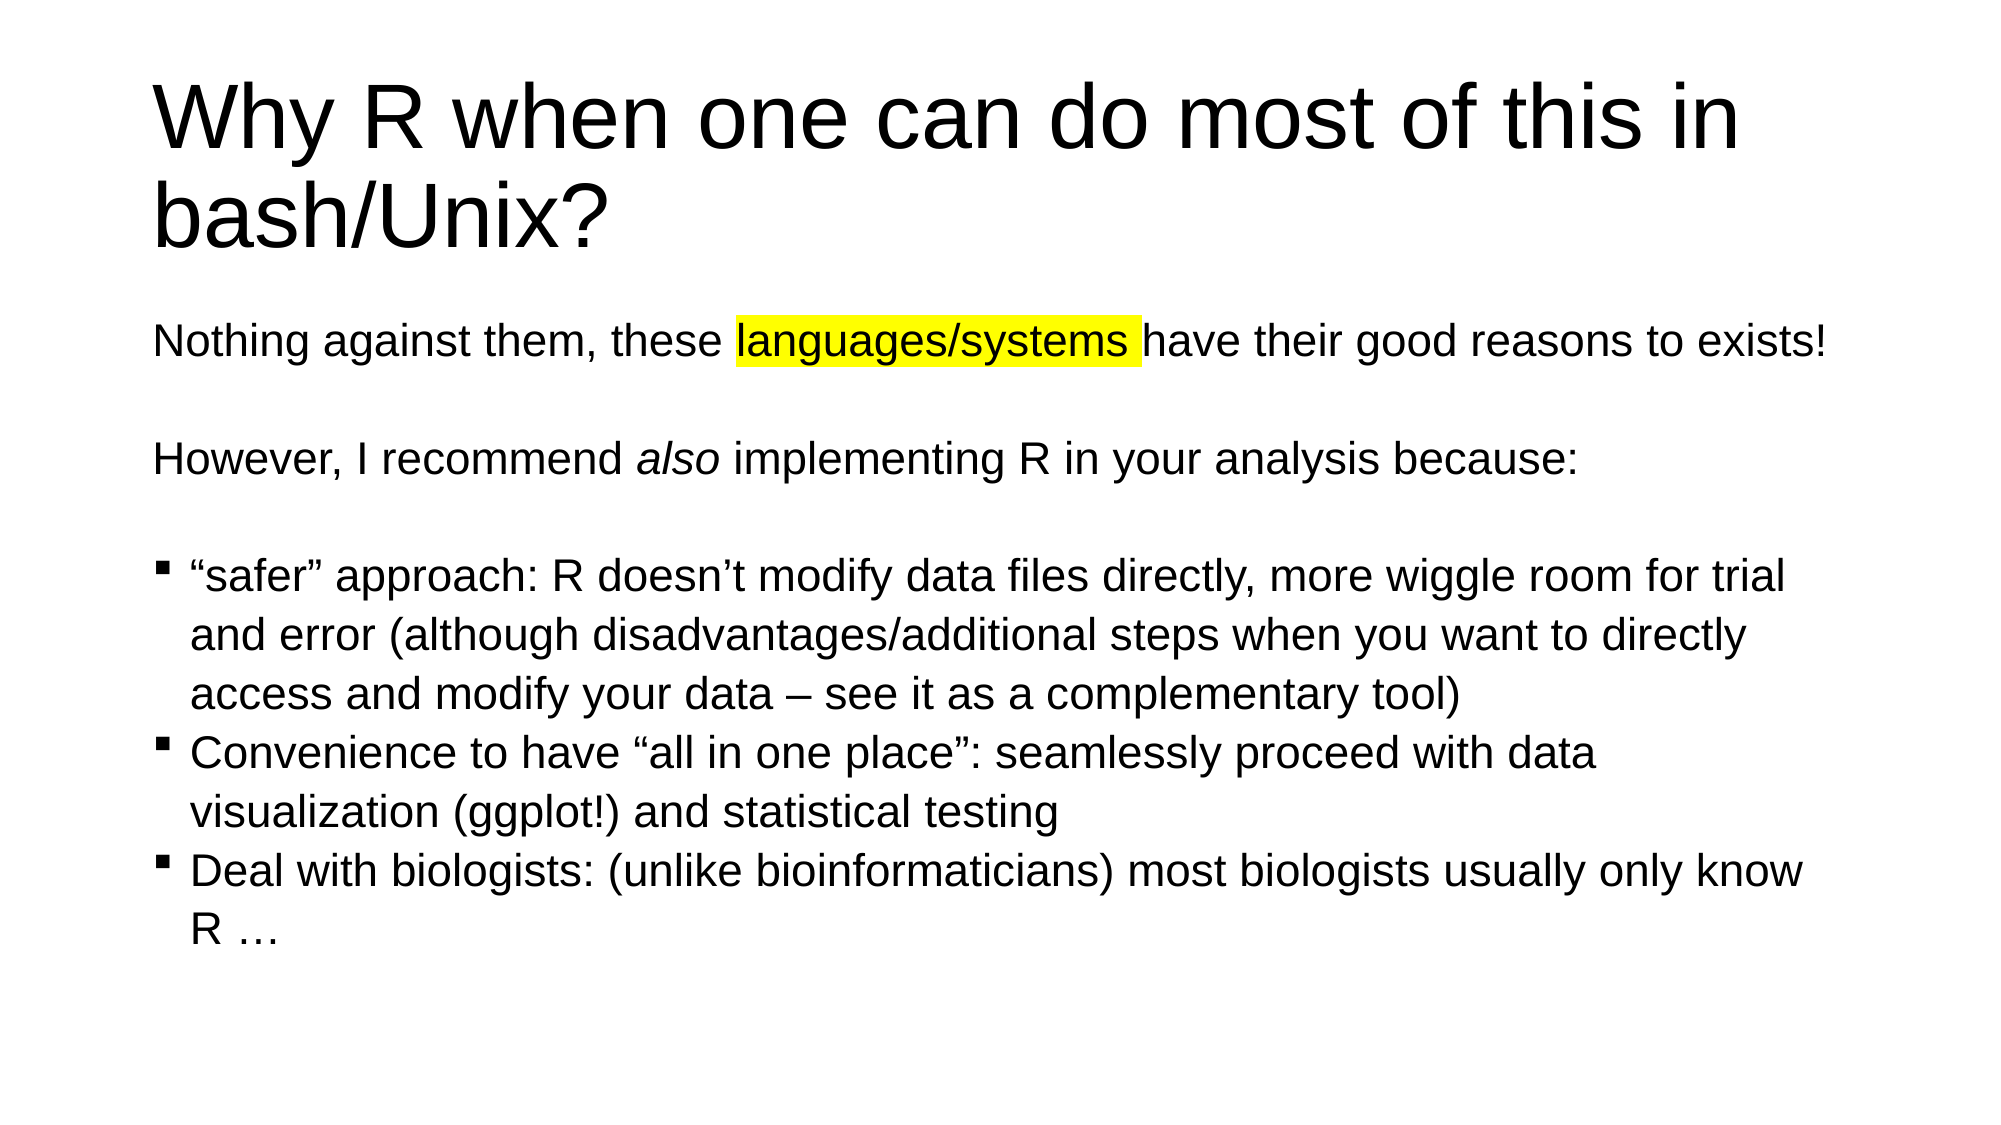

# Why R when one can do most of this in bash/Unix?
Nothing against them, these languages/systems have their good reasons to exists!

However, I recommend also implementing R in your analysis because:

“safer” approach: R doesn’t modify data files directly, more wiggle room for trial and error (although disadvantages/additional steps when you want to directly access and modify your data – see it as a complementary tool)
Convenience to have “all in one place”: seamlessly proceed with data visualization (ggplot!) and statistical testing
Deal with biologists: (unlike bioinformaticians) most biologists usually only know R …